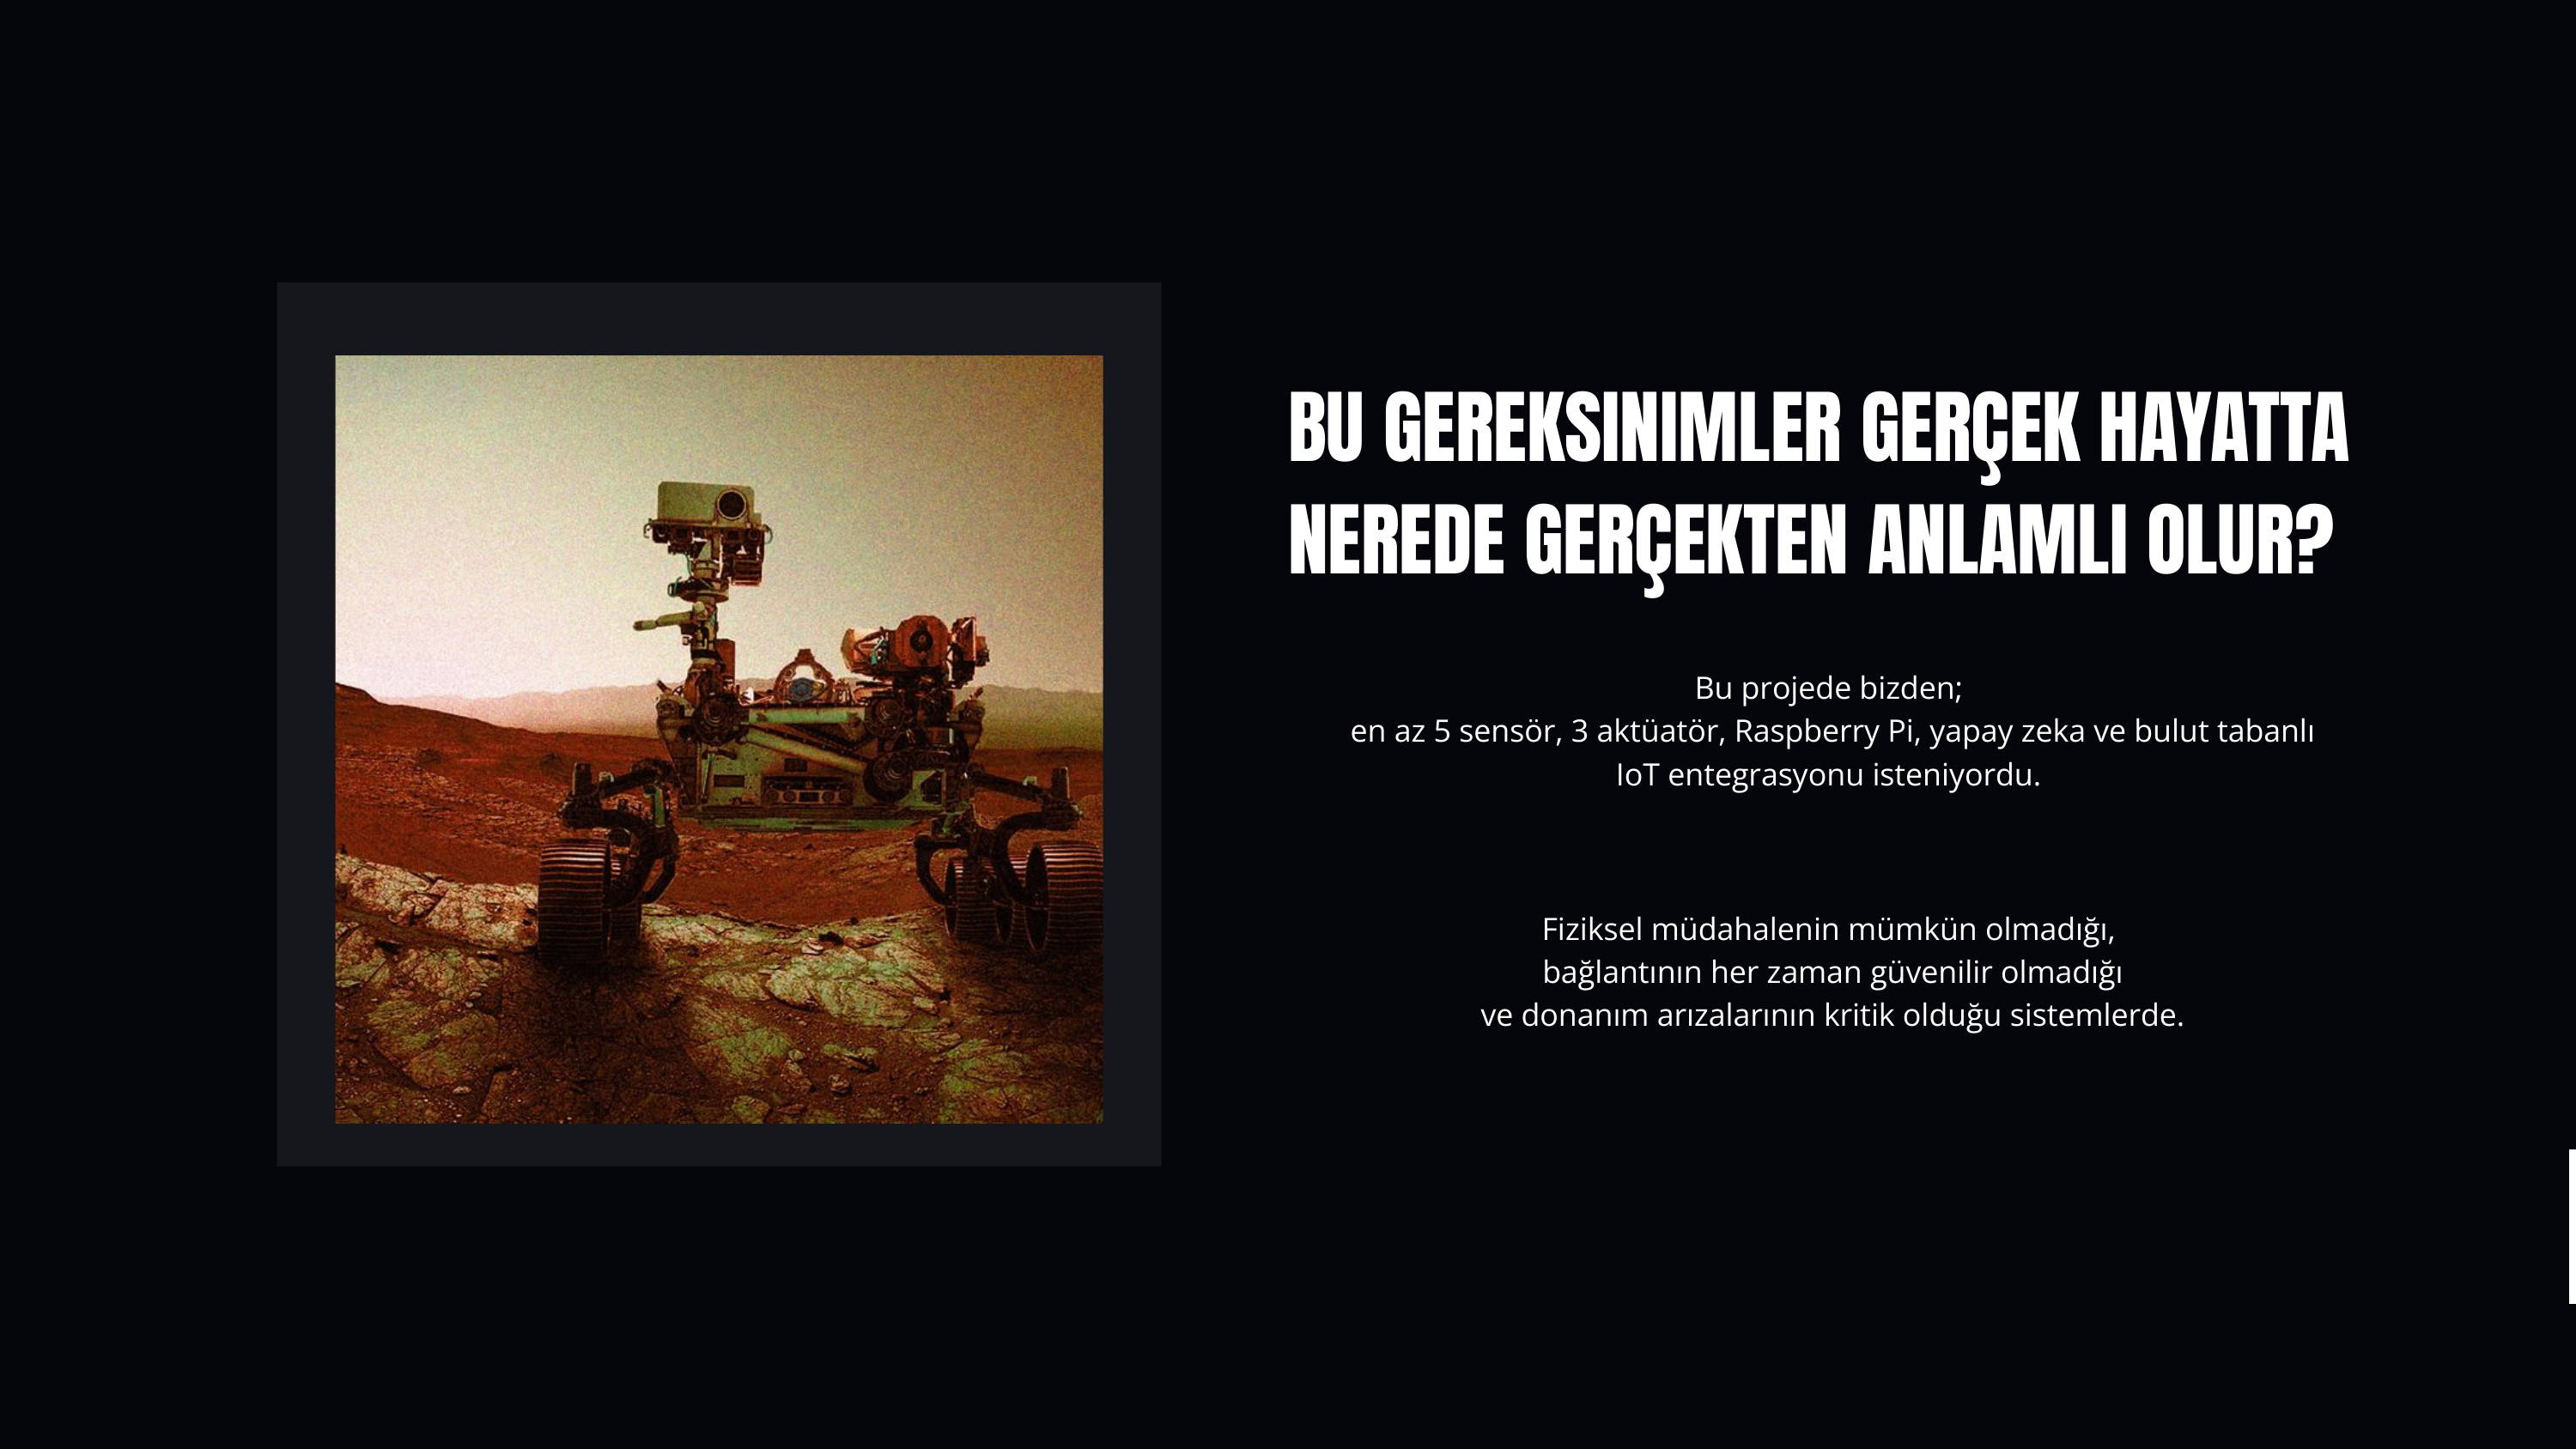

BU GEREKSINIMLER GERÇEK HAYATTA NEREDE GERÇEKTEN ANLAMLI OLUR?
Bu projede bizden;
 en az 5 sensör, 3 aktüatör, Raspberry Pi, yapay zeka ve bulut tabanlı IoT entegrasyonu isteniyordu.
Fiziksel müdahalenin mümkün olmadığı,
 bağlantının her zaman güvenilir olmadığı
 ve donanım arızalarının kritik olduğu sistemlerde.